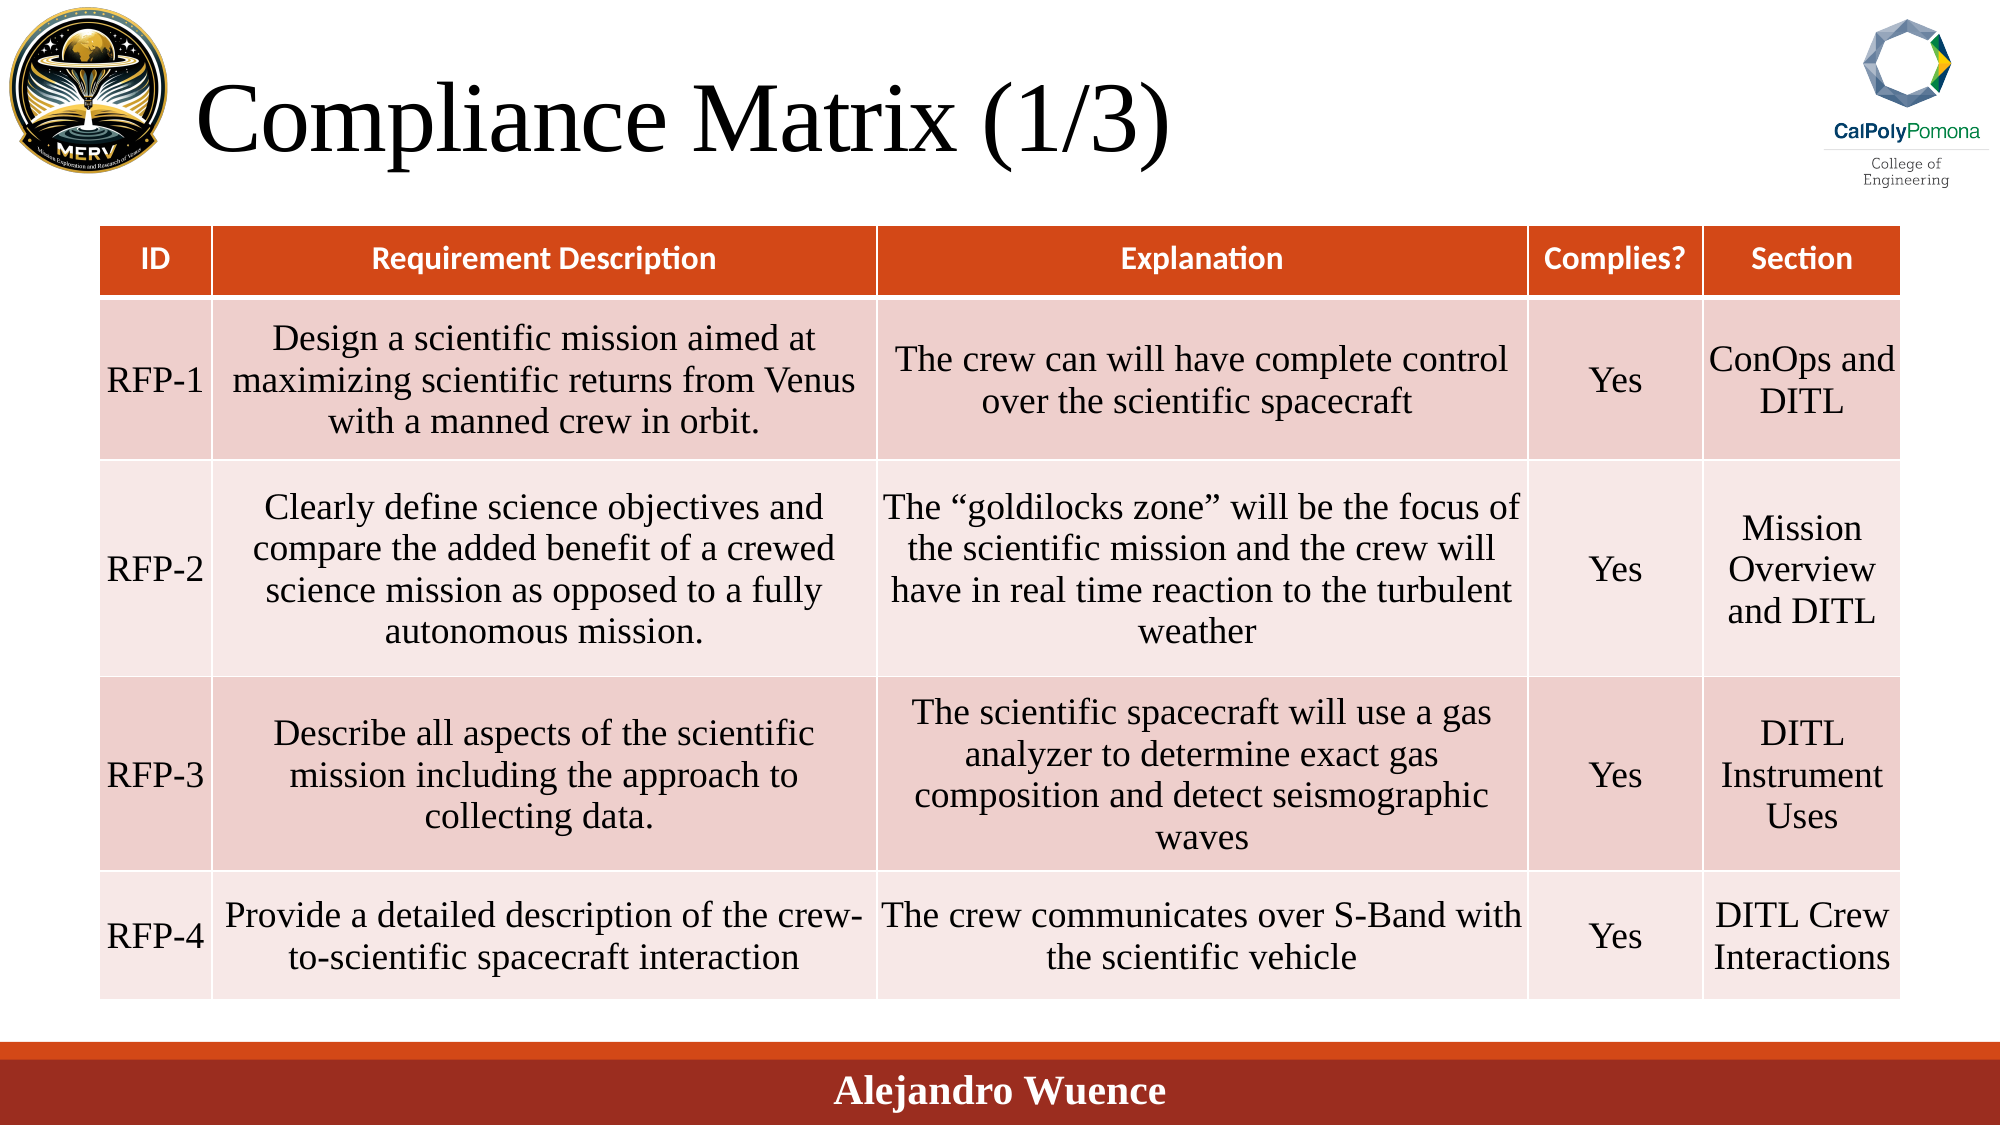

# Compliance Matrix (1/3)
| ID | Requirement Description | Explanation | Complies? | Section |
| --- | --- | --- | --- | --- |
| RFP-1 | Design a scientific mission aimed at maximizing scientific returns from Venus with a manned crew in orbit. | The crew can will have complete control over the scientific spacecraft | Yes | ConOps and DITL |
| RFP-2 | Clearly define science objectives and compare the added benefit of a crewed science mission as opposed to a fully autonomous mission. | The “goldilocks zone” will be the focus of the scientific mission and the crew will have in real time reaction to the turbulent weather | Yes | Mission Overview and DITL |
| RFP-3 | Describe all aspects of the scientific mission including the approach to collecting data. | The scientific spacecraft will use a gas analyzer to determine exact gas composition and detect seismographic waves | Yes | DITL Instrument Uses |
| RFP-4 | Provide a detailed description of the crew-to-scientific spacecraft interaction | The crew communicates over S-Band with the scientific vehicle | Yes | DITL Crew Interactions |
Alejandro Wuence
55